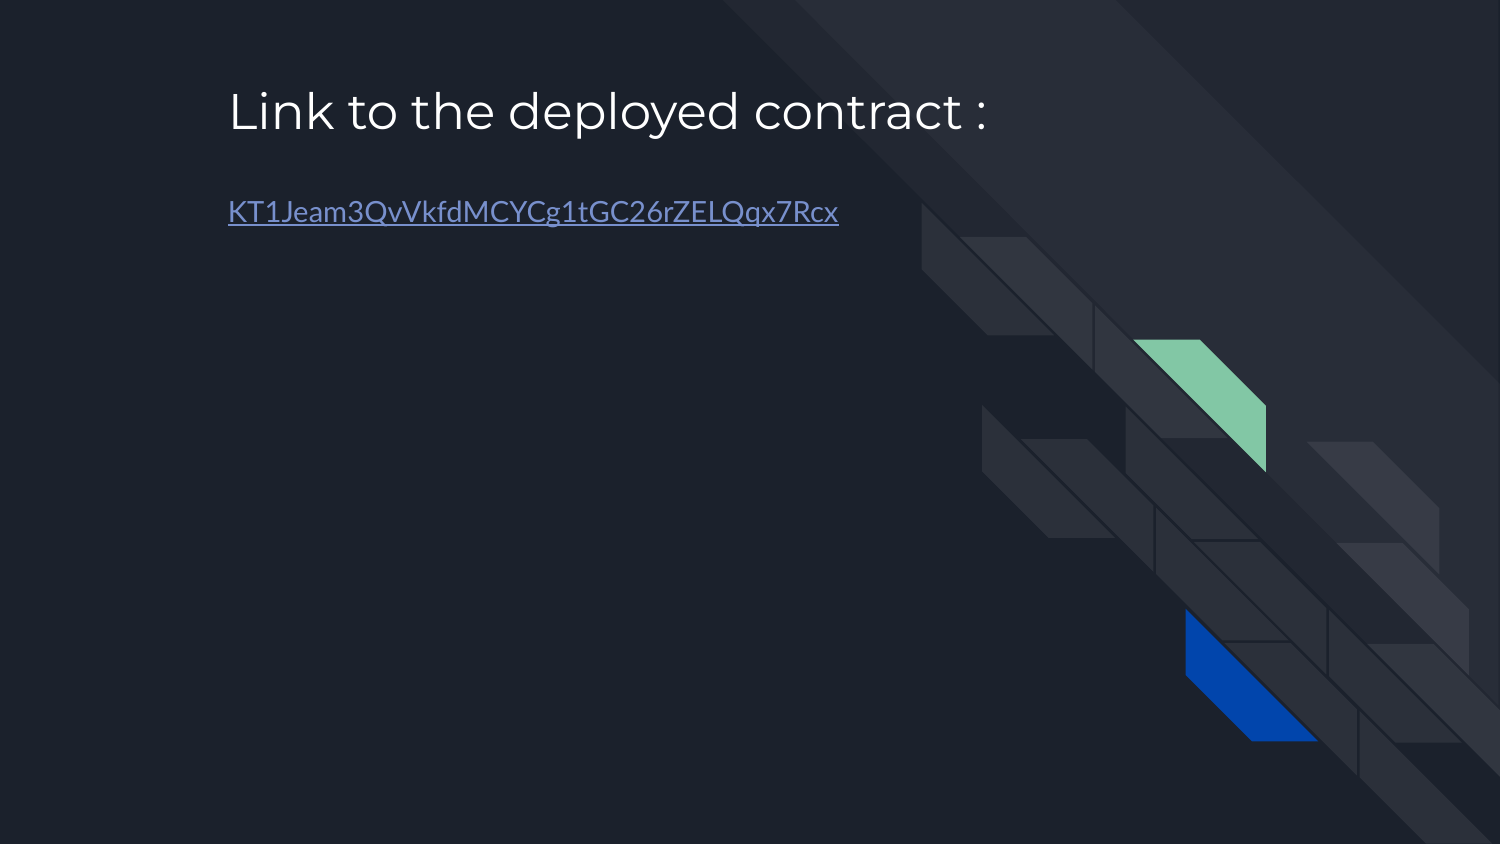

# Link to the deployed contract :

KT1Jeam3QvVkfdMCYCg1tGC26rZELQqx7Rcx